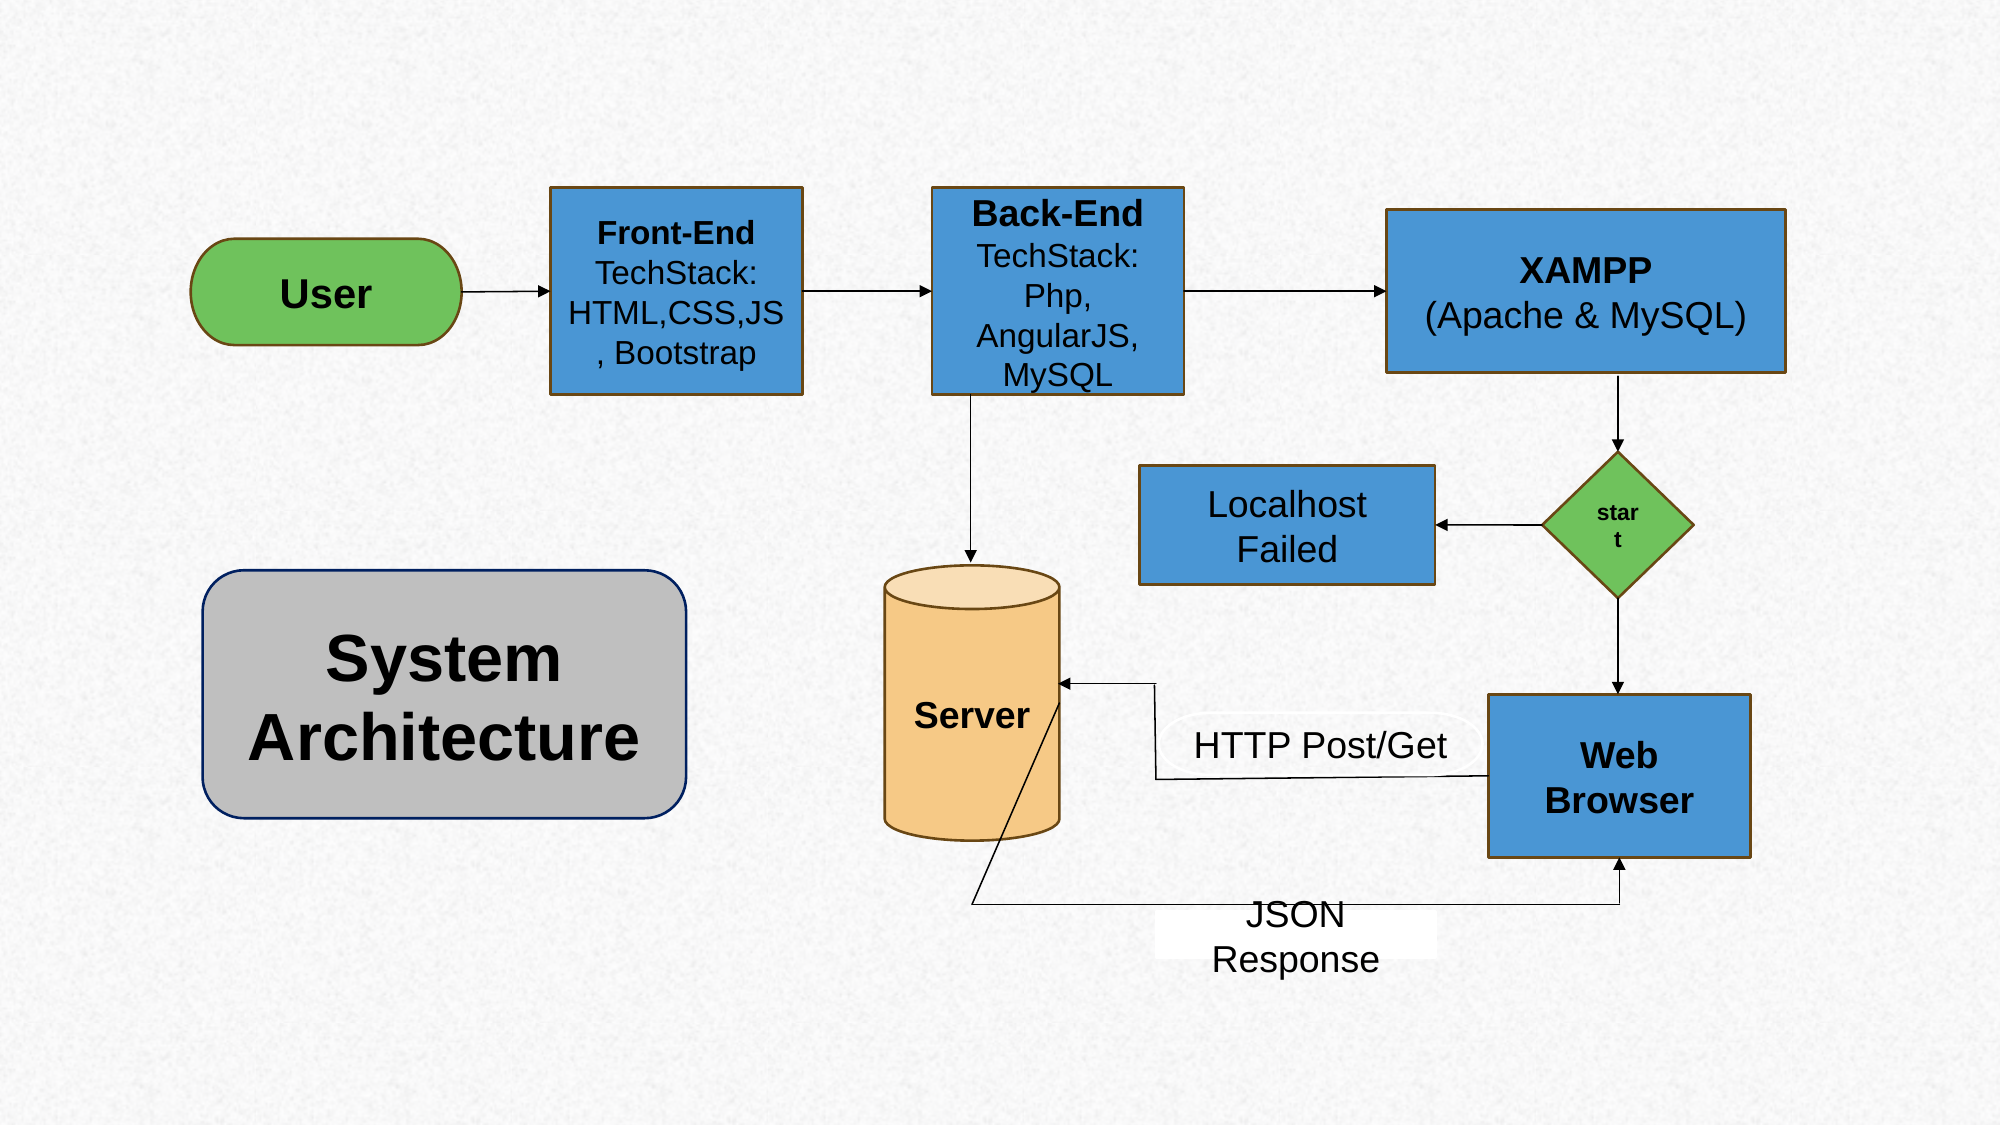

Front-End
TechStack:
HTML,CSS,JS, Bootstrap
Back-End
TechStack:
Php, AngularJS, MySQL
XAMPP
(Apache & MySQL)
User
start
Localhost
Failed
Server
System Architecture
Web Browser
HTTP Post/Get
JSON Response